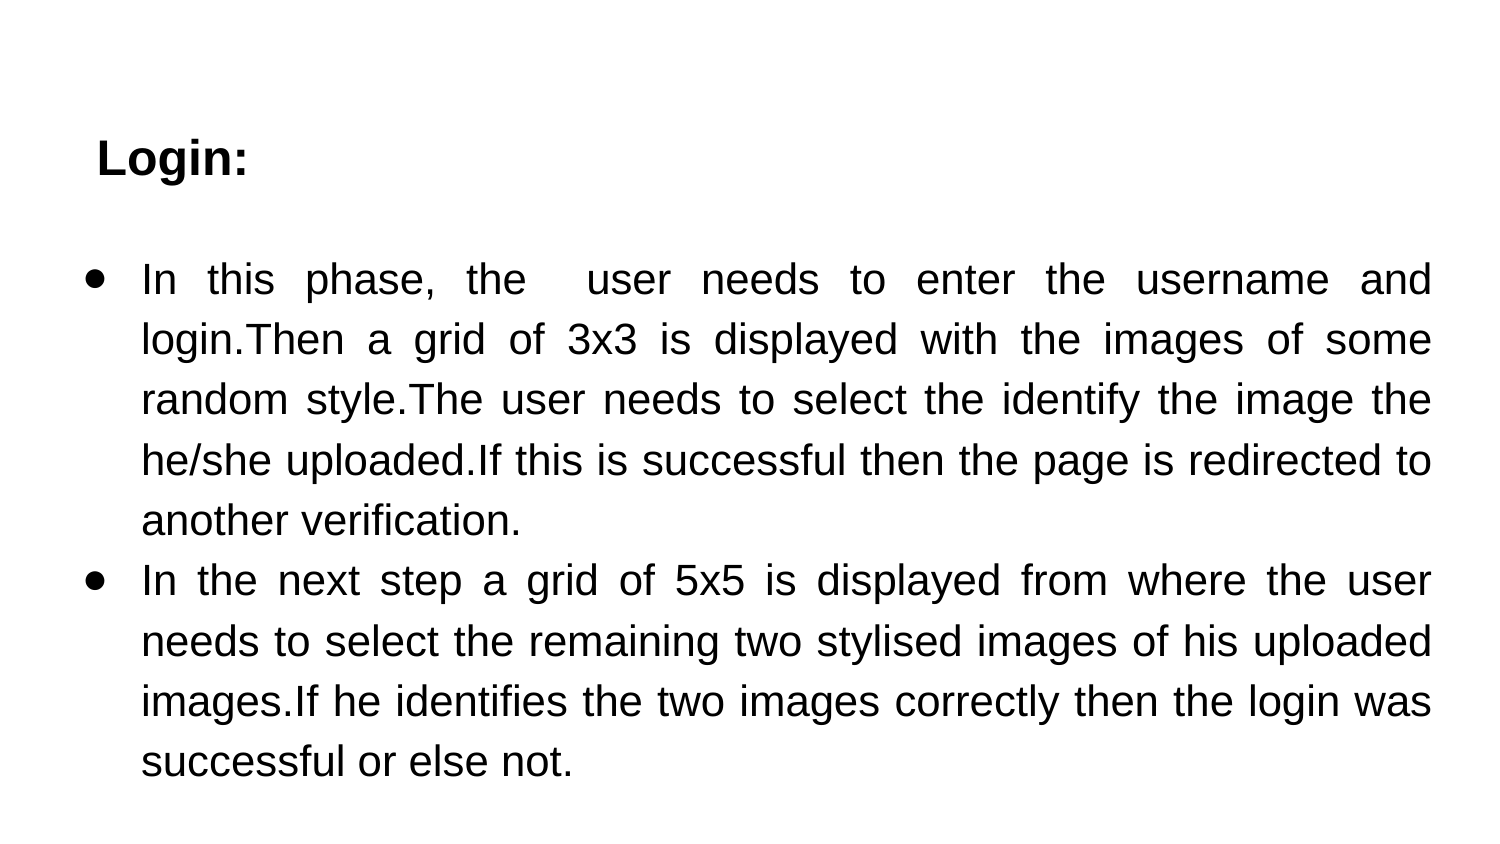

# Login:

In this phase, the  user needs to enter the username and login.Then a grid of 3x3 is displayed with the images of some random style.The user needs to select the identify the image the he/she uploaded.If this is successful then the page is redirected to another verification.
In the next step a grid of 5x5 is displayed from where the user needs to select the remaining two stylised images of his uploaded images.If he identifies the two images correctly then the login was successful or else not.